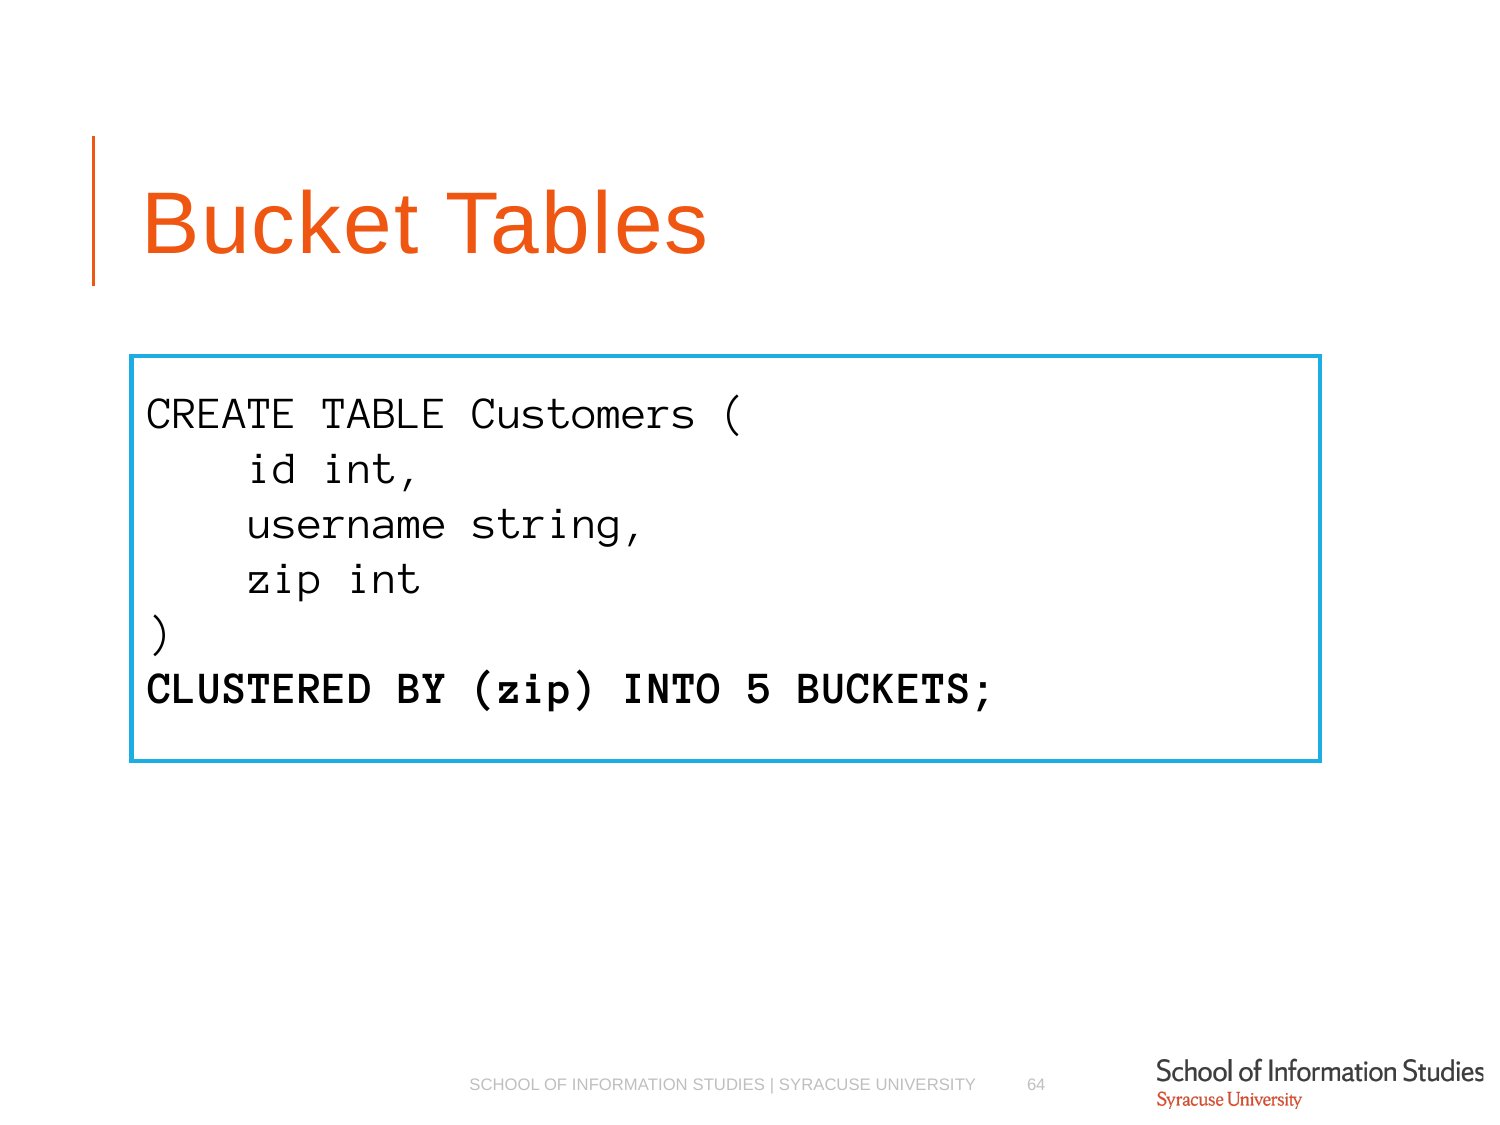

# Bucket Tables

CREATE TABLE Customers (
    id int,
    username string,
    zip int
)
CLUSTERED BY (zip) INTO 5 BUCKETS;
School of Information Studies | Syracuse University
64